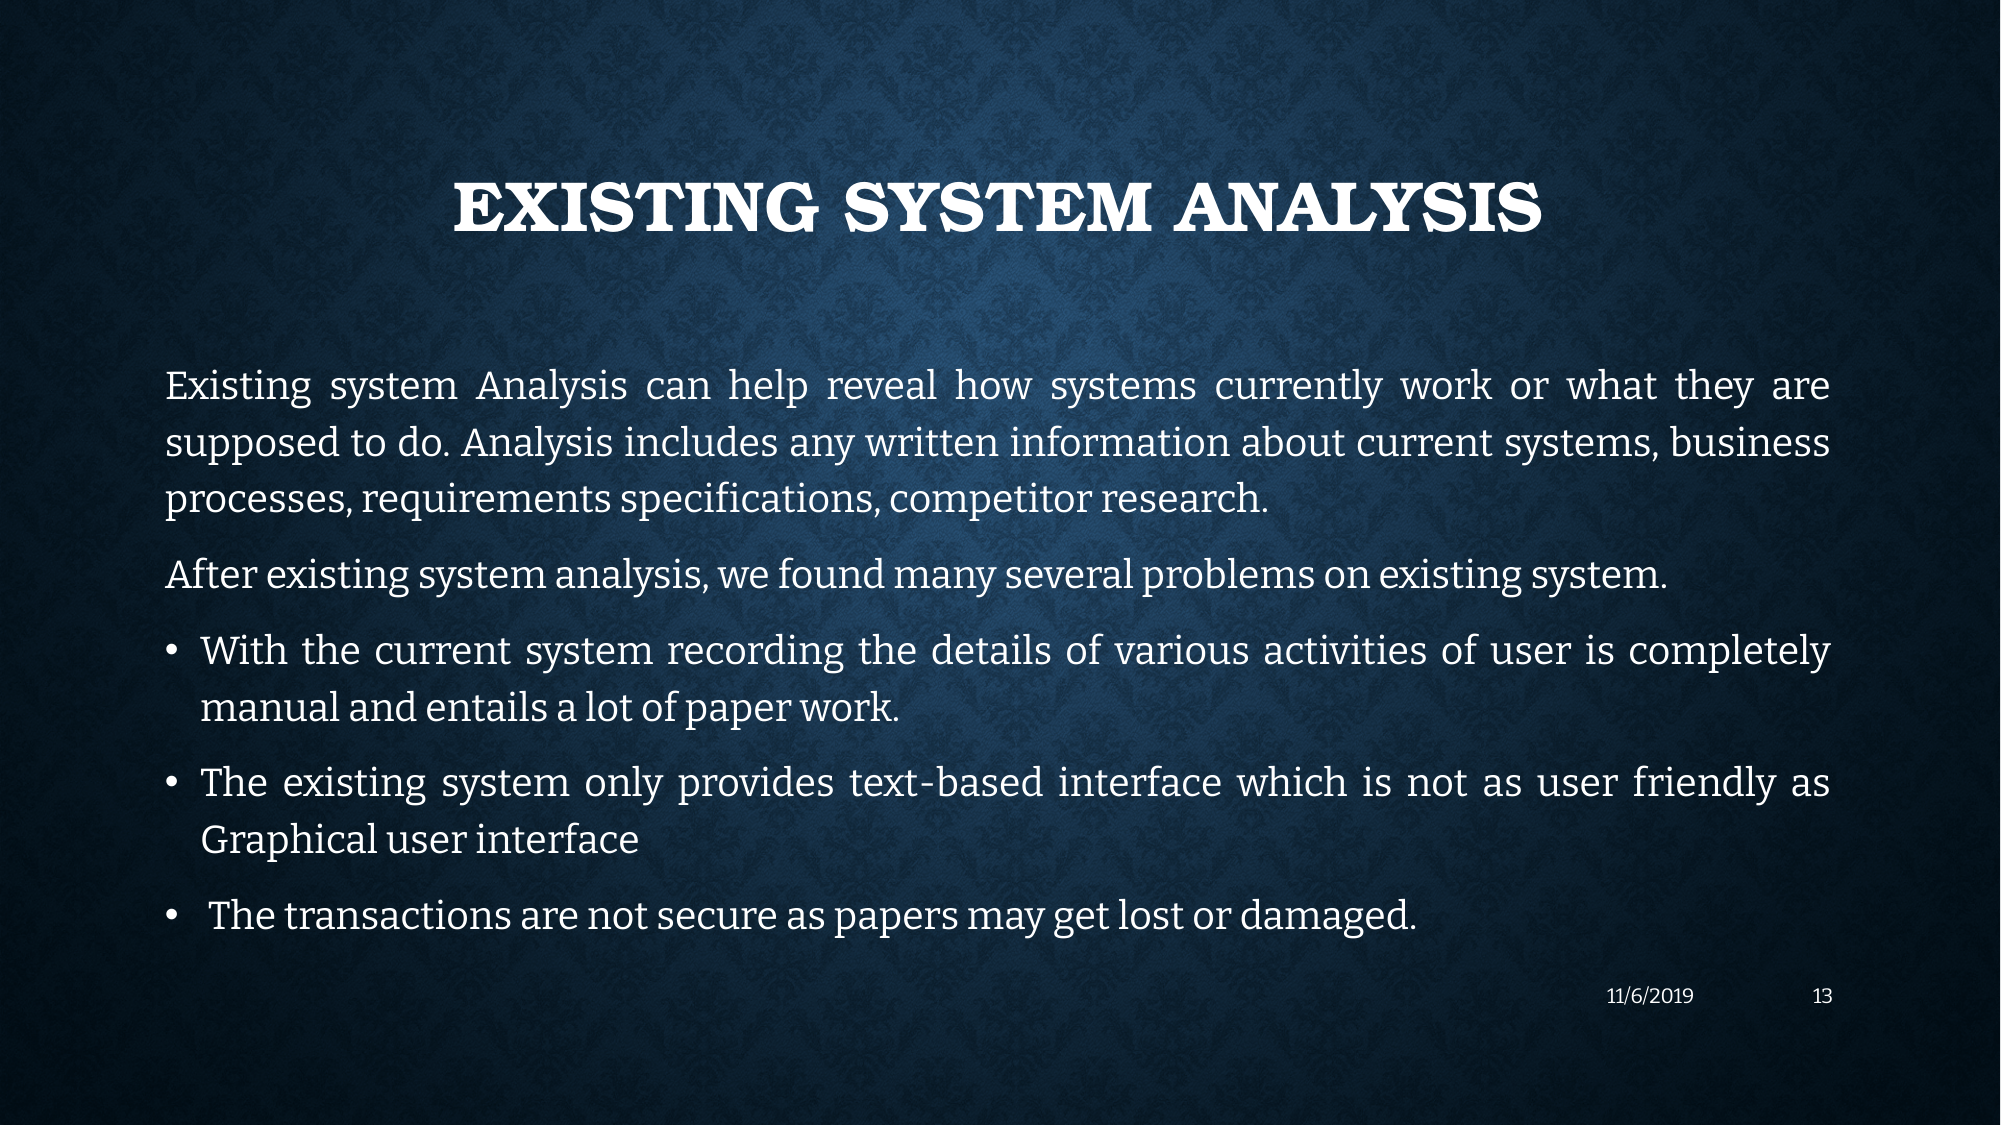

# Existing system analysis
Existing system Analysis can help reveal how systems currently work or what they are supposed to do. Analysis includes any written information about current systems, business processes, requirements specifications, competitor research.
After existing system analysis, we found many several problems on existing system.
With the current system recording the details of various activities of user is completely manual and entails a lot of paper work.
The existing system only provides text-based interface which is not as user friendly as Graphical user interface
 The transactions are not secure as papers may get lost or damaged.
11/6/2019
13